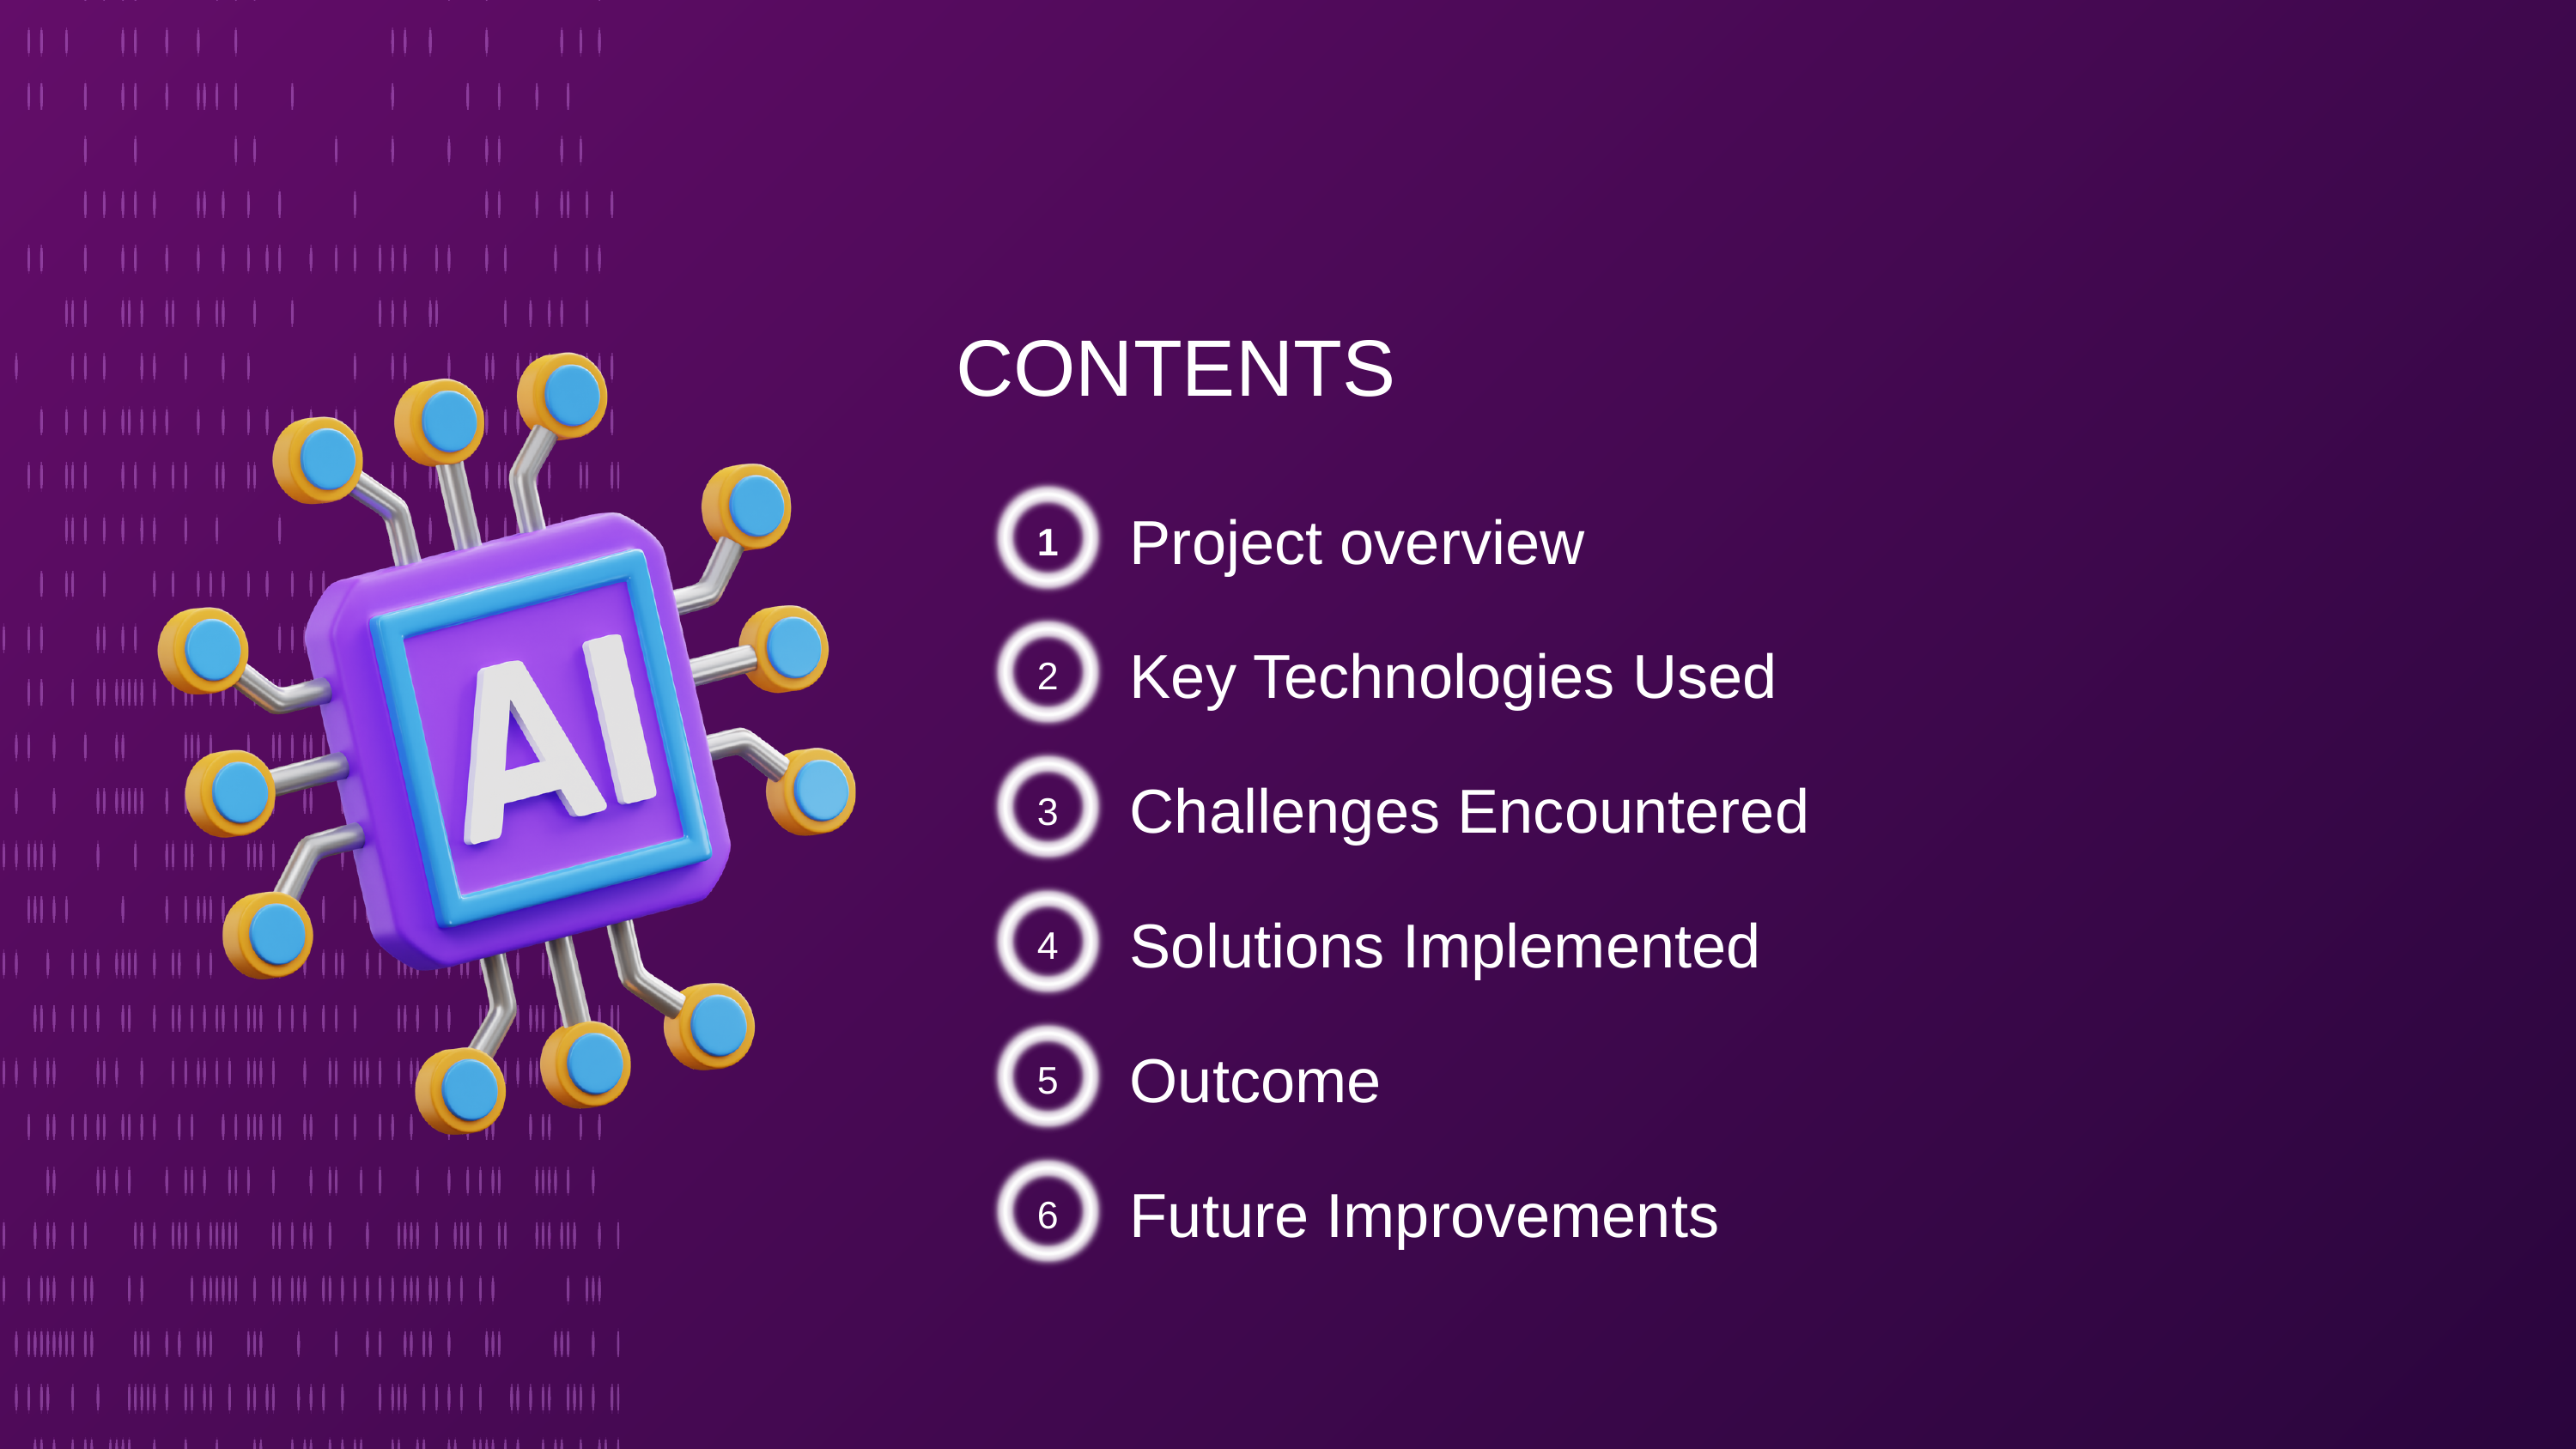

CONTENTS

1
Project overview

2
Key Technologies Used

3
Challenges Encountered

4
Solutions Implemented

5
Outcome

6
Future Improvements